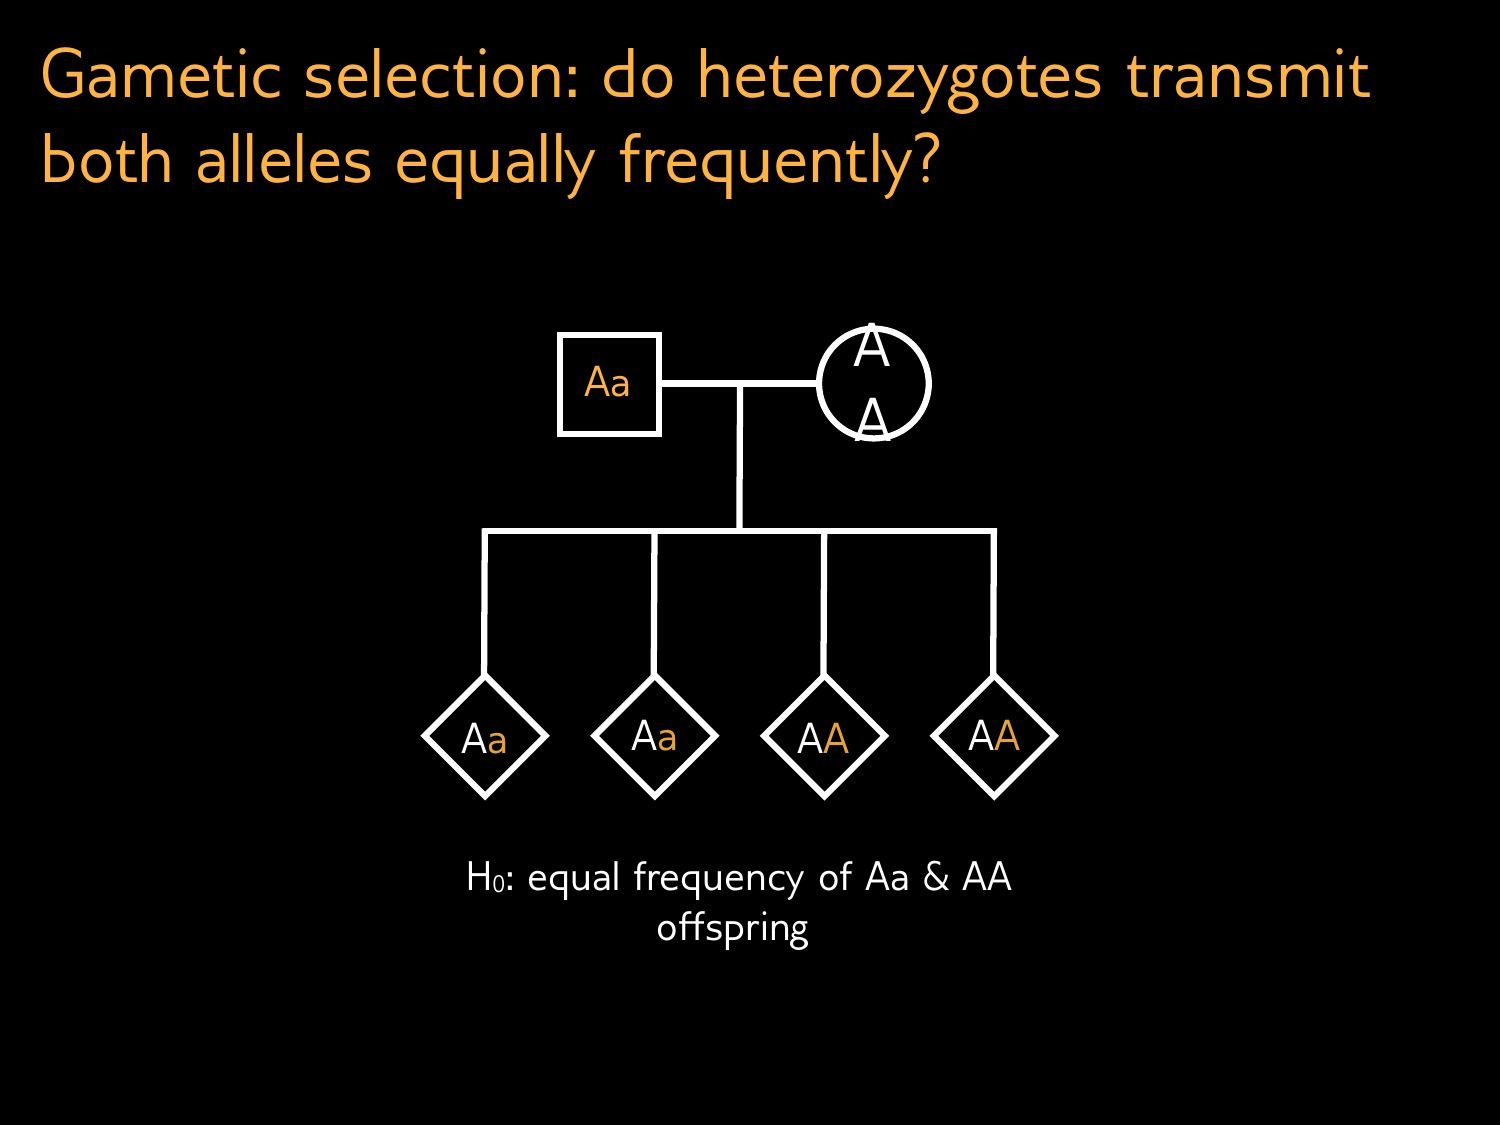

Gametic selection: do heterozygotes transmit both alleles equally frequently?

AA
Aa

Aa

Aa

AA

AA

H0: equal frequency of Aa & AA offspring